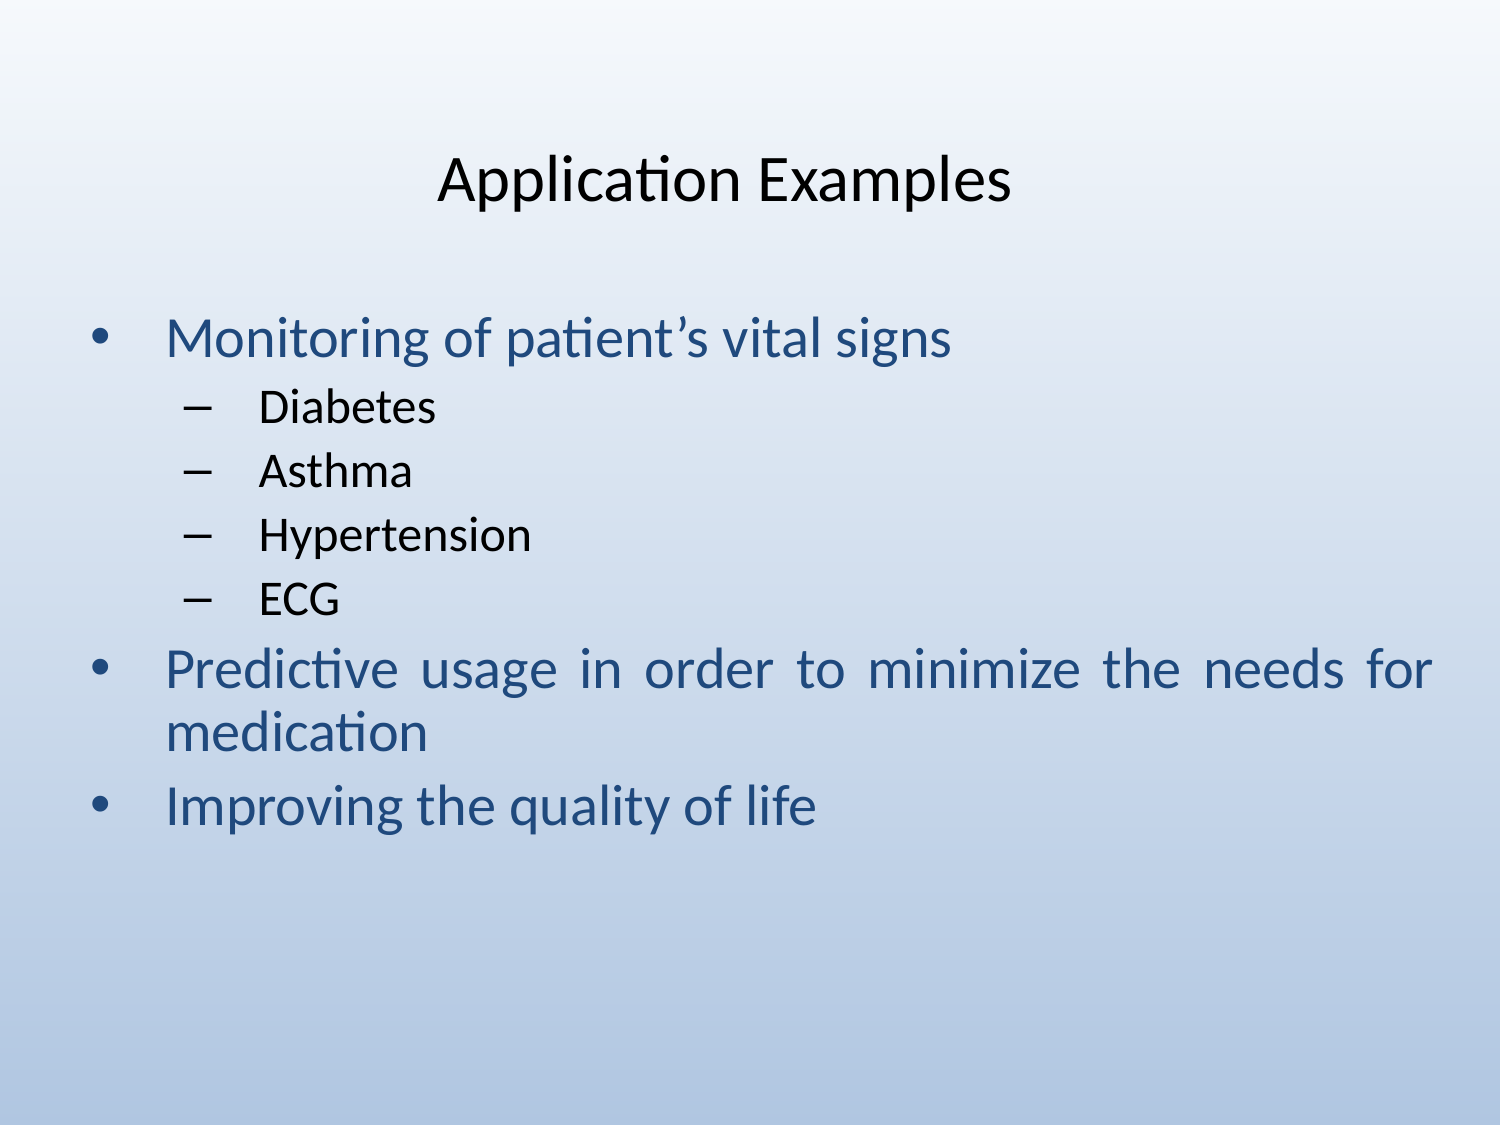

# Application Examples
Monitoring of patient’s vital signs
Diabetes
Asthma
Hypertension
ECG
Predictive usage in order to minimize the needs for medication
Improving the quality of life